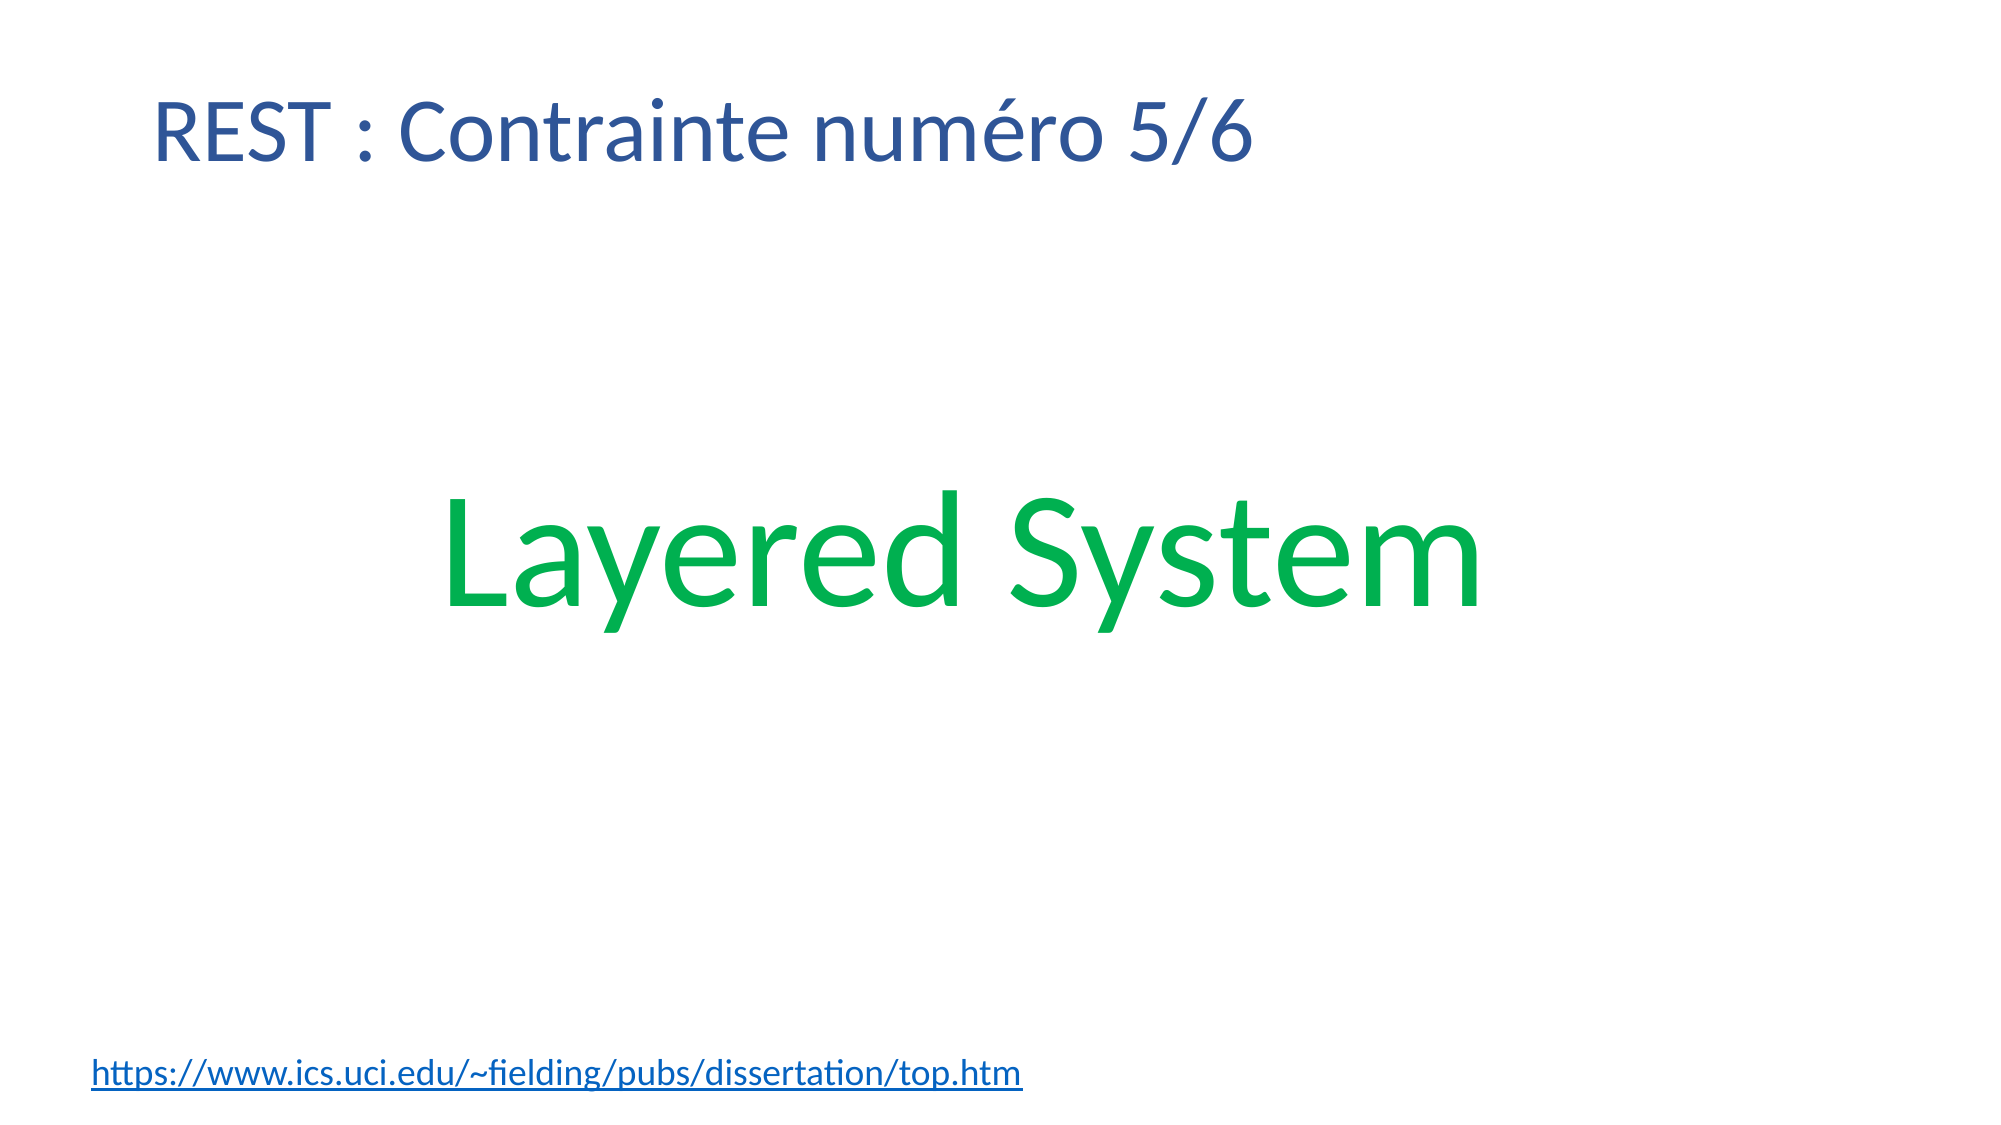

# REST : Contrainte numéro 5/6
 Layered System
https://www.ics.uci.edu/~fielding/pubs/dissertation/top.htm